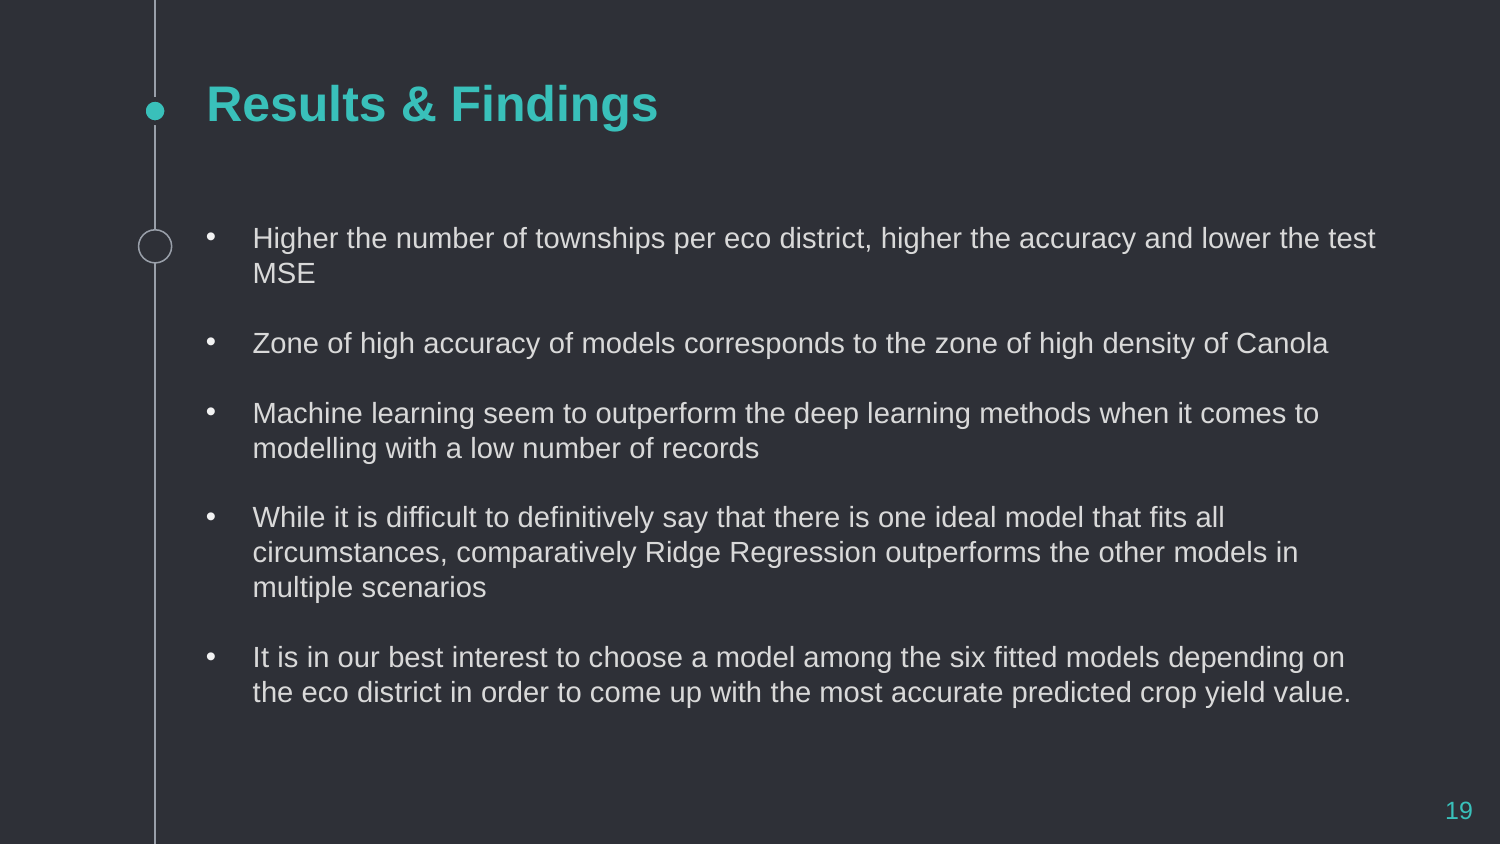

# Results & Findings

Higher the number of townships per eco district, higher the accuracy and lower the test MSE

Zone of high accuracy of models corresponds to the zone of high density of Canola

Machine learning seem to outperform the deep learning methods when it comes to modelling with a low number of records

While it is difficult to definitively say that there is one ideal model that fits all circumstances, comparatively Ridge Regression outperforms the other models in multiple scenarios

It is in our best interest to choose a model among the six fitted models depending on the eco district in order to come up with the most accurate predicted crop yield value.

19